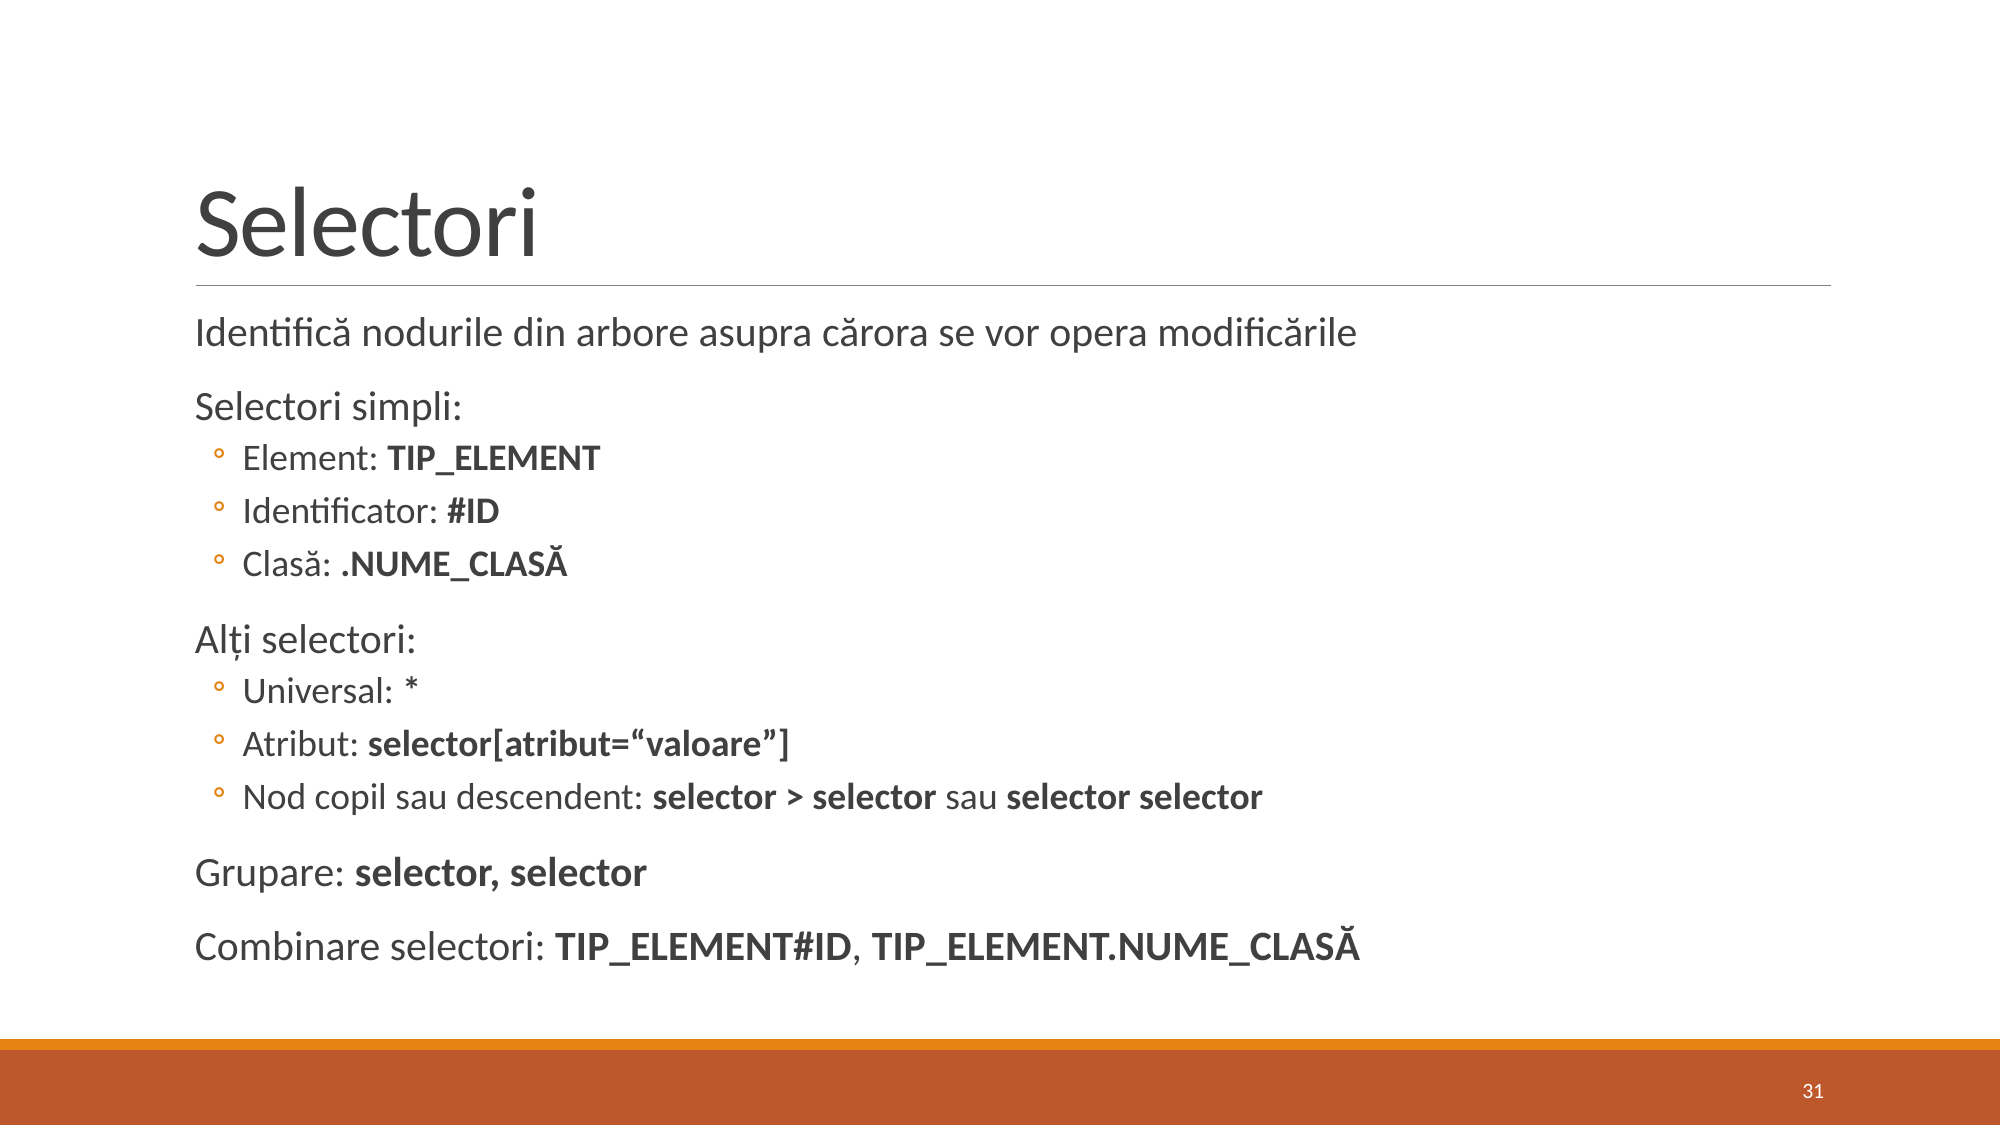

# Selectori
Identifică nodurile din arbore asupra cărora se vor opera modificările
Selectori simpli:
Element: TIP_ELEMENT
Identificator: #ID
Clasă: .NUME_CLASĂ
Alți selectori:
Universal: *
Atribut: selector[atribut=“valoare”]
Nod copil sau descendent: selector > selector sau selector selector
Grupare: selector, selector
Combinare selectori: TIP_ELEMENT#ID, TIP_ELEMENT.NUME_CLASĂ

31